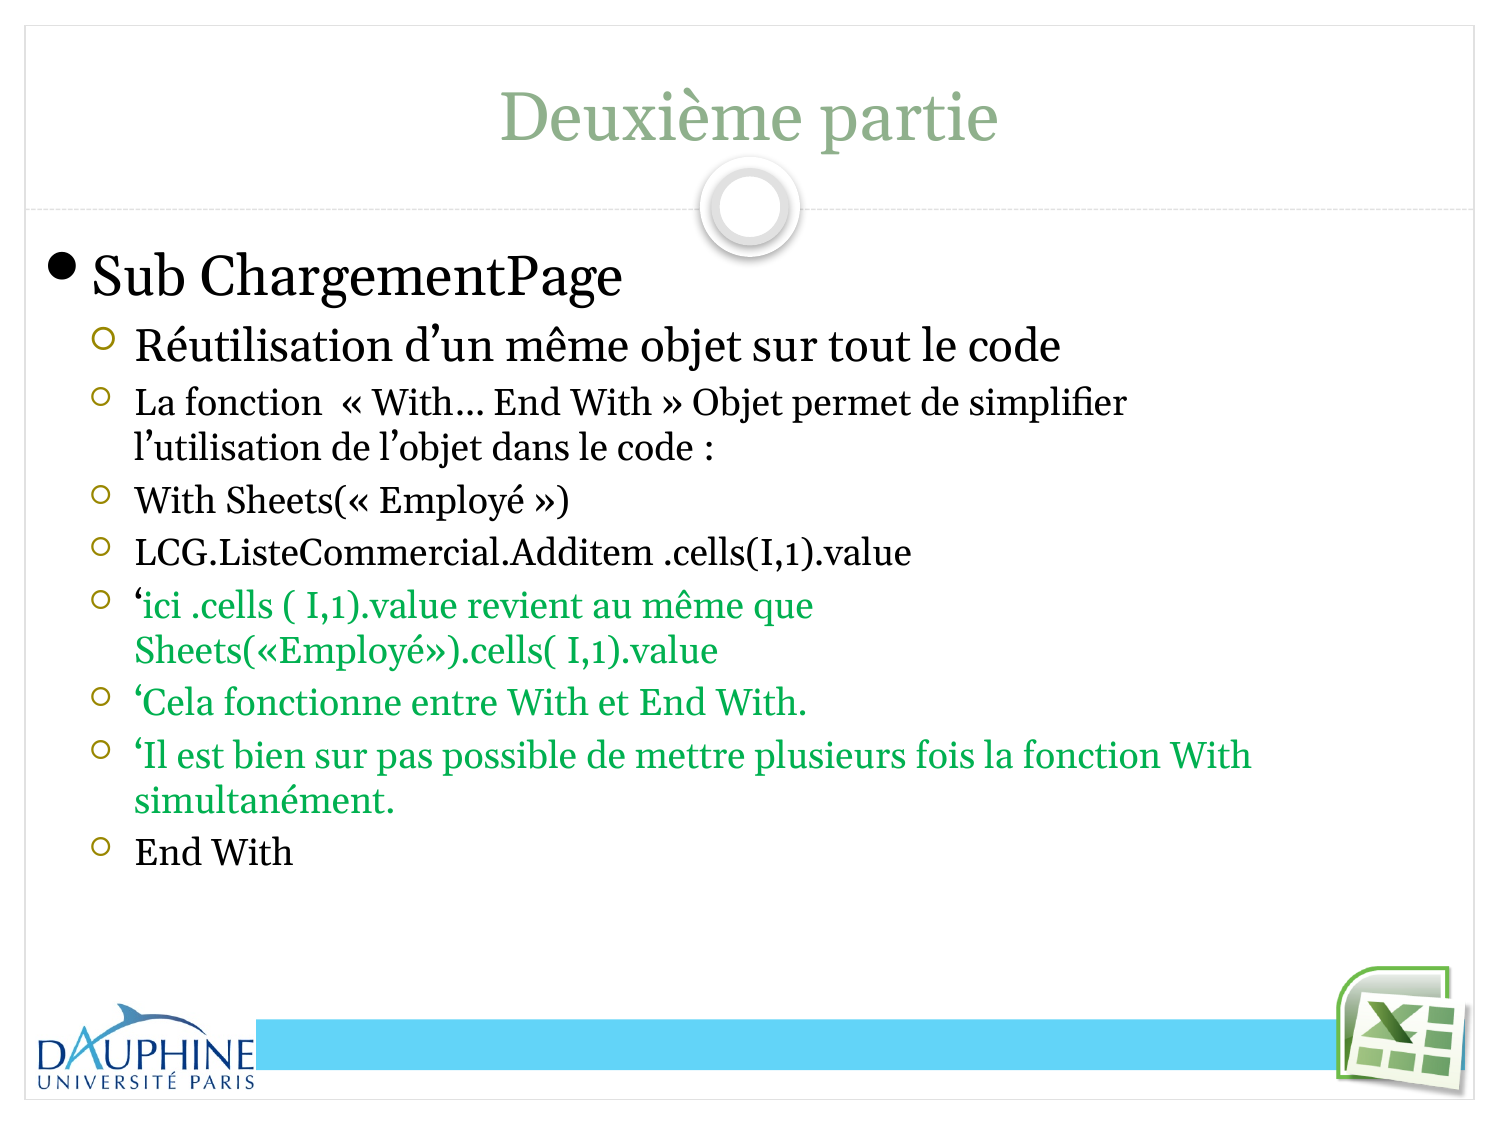

# Deuxième partie
Sub ChargementPage
Réutilisation d’un même objet sur tout le code
La fonction  « With… End With » Objet permet de simplifier l’utilisation de l’objet dans le code :
With Sheets(« Employé »)
LCG.ListeCommercial.Additem .cells(I,1).value
‘ici .cells ( I,1).value revient au même que Sheets(«Employé»).cells( I,1).value
‘Cela fonctionne entre With et End With.
‘Il est bien sur pas possible de mettre plusieurs fois la fonction With simultanément.
End With